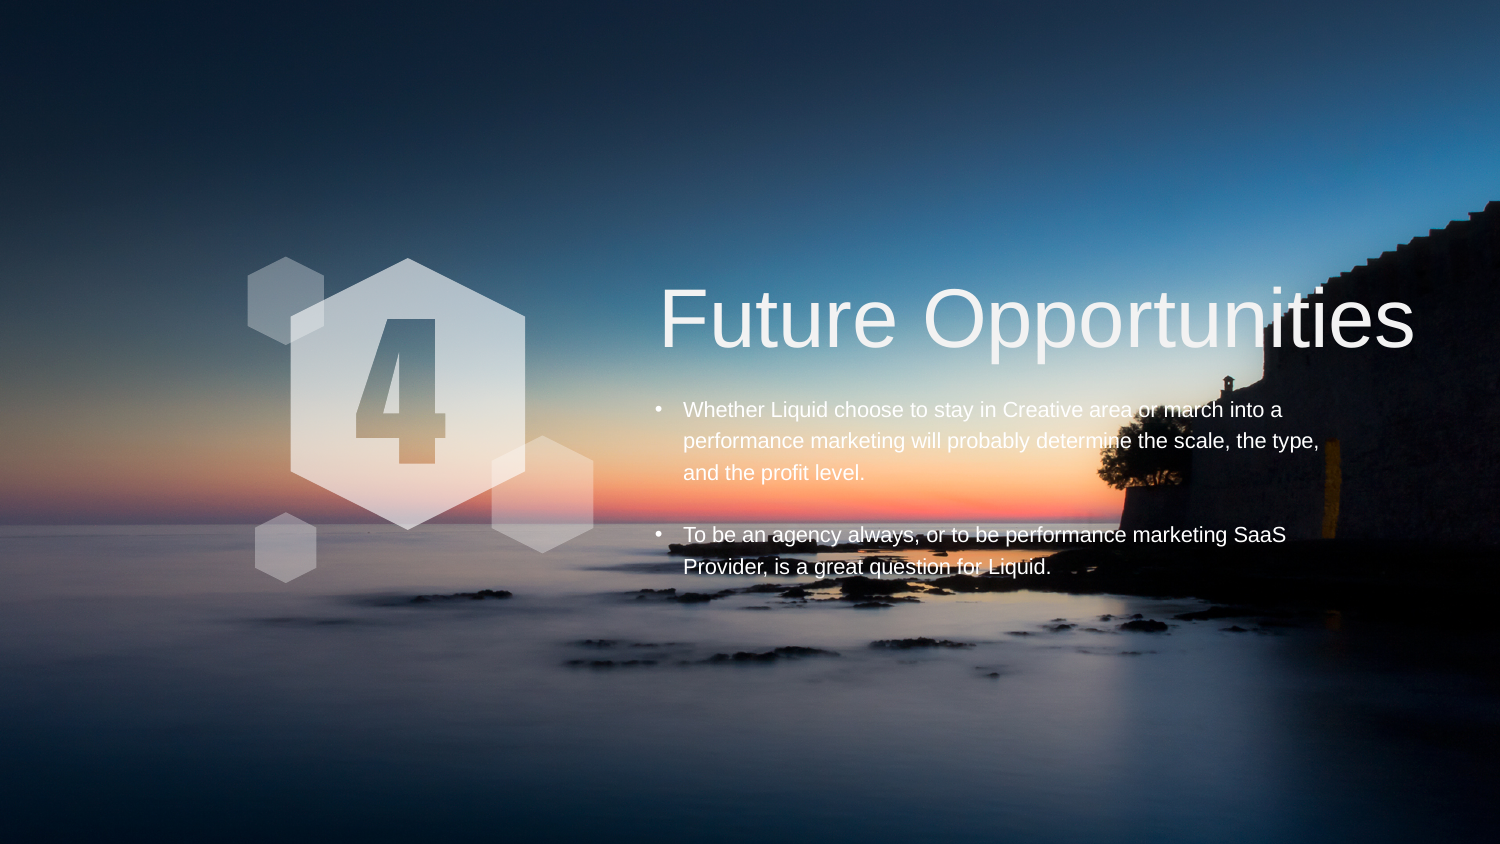

Future Opportunities

Whether Liquid choose to stay in Creative area or march into a performance marketing will probably determine the scale, the type, and the profit level.

To be an agency always, or to be performance marketing SaaS Provider, is a great question for Liquid.